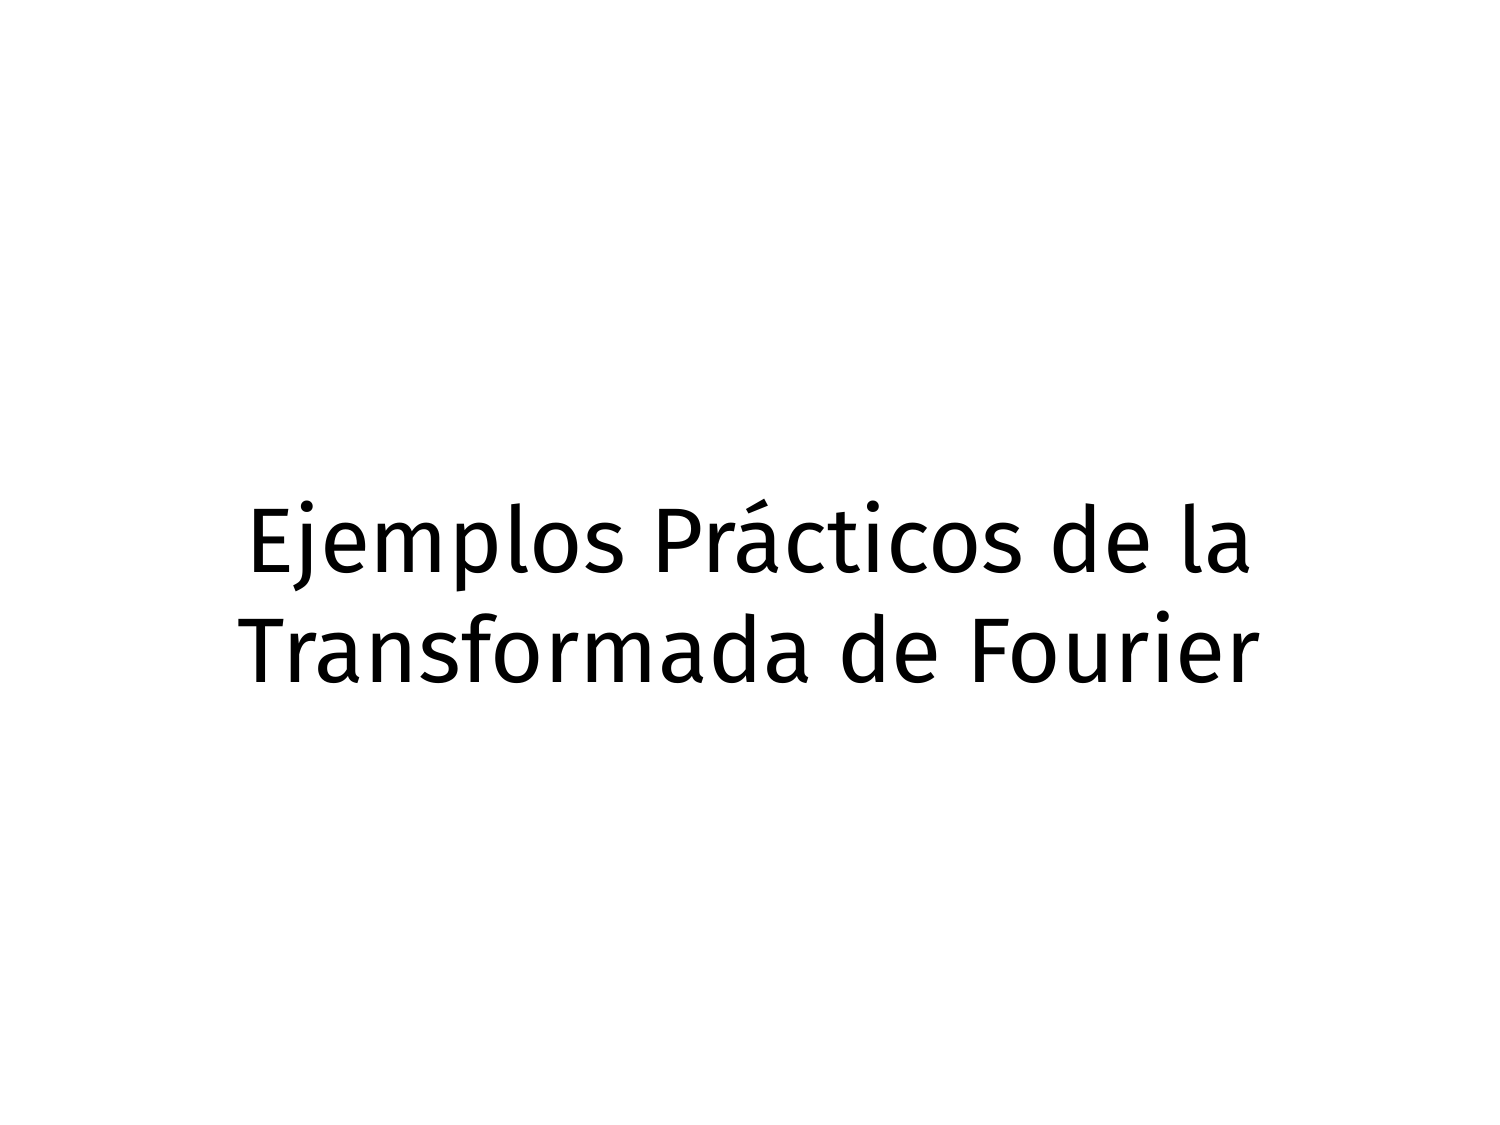

# Ejemplos Prácticos de la Transformada de Fourier